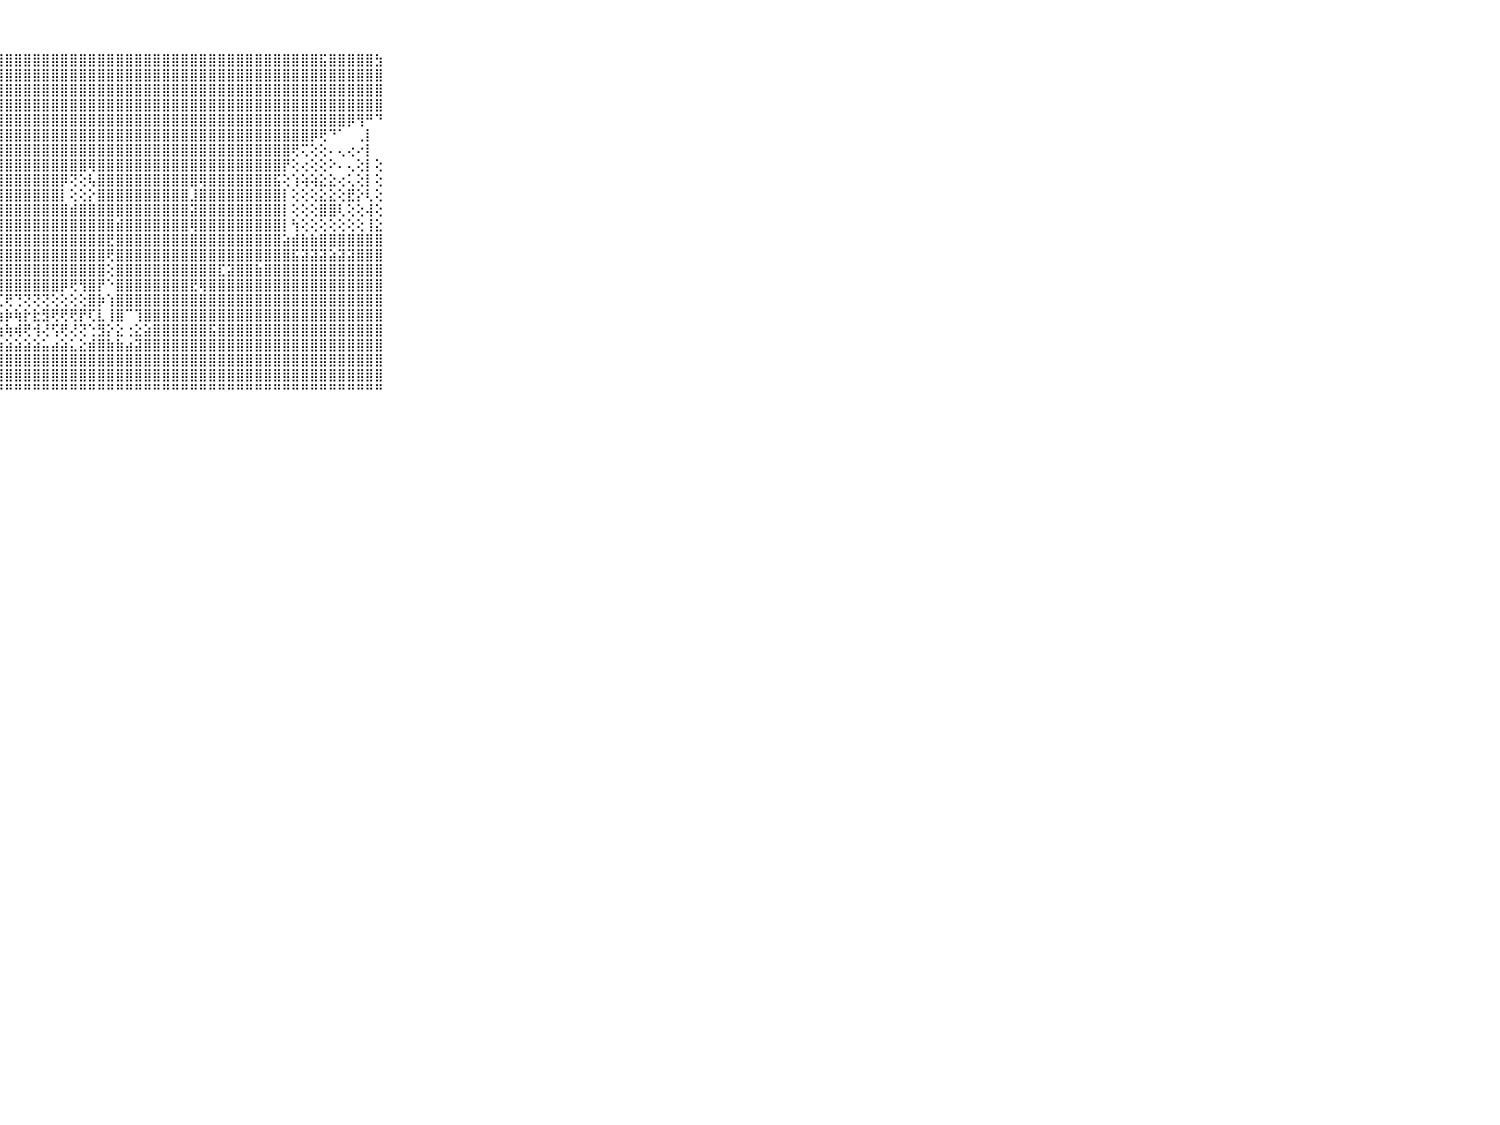

⠀⠀⠀⠀⠀⠀⠀⠀⠀⠀⠀⣿⣿⣿⣿⣿⣿⣿⣿⣿⣿⣿⣿⣿⣿⣿⣿⣿⣿⣿⣿⣿⣿⣿⣿⣿⣿⣿⣿⣿⣿⣿⣿⣿⣿⣿⣿⣿⣿⣿⣿⣿⣿⣿⣿⣿⣿⣿⣿⣿⣿⣿⣯⣿⣿⣿⣿⣿⣳⠀⠀⠀⠀⠀⠀⠀⠀⠀⠀⠀⠀
⠀⠀⠀⠀⠀⠀⠀⠀⠀⠀⠀⣿⣿⣿⣿⣿⣿⣿⣿⣿⣿⣿⣿⣿⣿⣿⣿⣿⣿⣿⣿⣿⣿⣿⣿⣿⣿⣿⣿⣿⣿⣿⣿⣿⣿⣿⣿⣿⣿⣿⣿⣿⣿⣿⣿⣿⣿⣿⣿⣿⣿⣿⣿⣿⣿⣿⣿⣿⣿⠀⠀⠀⠀⠀⠀⠀⠀⠀⠀⠀⠀
⠀⠀⠀⠀⠀⠀⠀⠀⠀⠀⠀⣿⣿⣿⣿⣿⣿⣿⣿⣿⣿⣿⣿⣿⣿⣿⣿⣿⣿⣿⣿⣿⣿⣿⣿⣿⣿⣿⣿⣿⣿⣿⣿⣿⣿⣿⣿⣿⣿⣿⣿⣿⣿⣿⣿⣿⣿⣿⣿⣿⣿⣿⣿⣿⣿⣿⣿⣿⣿⠀⠀⠀⠀⠀⠀⠀⠀⠀⠀⠀⠀
⠀⠀⠀⠀⠀⠀⠀⠀⠀⠀⠀⣿⣿⣿⣿⣿⣿⣿⣿⣿⣿⣿⣿⣿⣿⣿⣿⣿⣿⣿⣿⣿⣿⣿⣿⣿⣿⣿⣿⣿⣿⣿⣿⣿⣿⣿⣿⣿⣿⣿⣿⣿⣿⣿⣿⣿⣿⣿⣿⣿⣿⣿⣿⣿⣿⣿⣿⣿⣿⠀⠀⠀⠀⠀⠀⠀⠀⠀⠀⠀⠀
⠀⠀⠀⠀⠀⠀⠀⠀⠀⠀⠀⣿⣿⣿⣿⣿⣿⣿⣿⣿⣿⣿⣿⣿⣿⣿⣿⣿⣿⣿⣿⣿⣿⣿⣿⣿⣿⣿⣿⣿⣿⣿⣿⣿⣿⣿⣿⣿⣿⣿⣿⣿⣿⣿⣿⣿⣿⣿⣿⣿⣿⣿⣿⣿⣿⡿⢻⠛⠙⠀⠀⠀⠀⠀⠀⠀⠀⠀⠀⠀⠀
⠀⠀⠀⠀⠀⠀⠀⠀⠀⠀⠀⣿⣿⣿⣿⣿⣿⣿⣿⣿⣿⣿⣿⣿⣿⣿⣿⣿⣿⣿⣿⣿⣿⣿⣿⣿⣿⣿⣿⣿⣿⣿⣿⣿⣿⣿⣿⣿⣿⣿⣿⣿⣿⣿⣿⣿⣿⣿⣿⣿⣿⡿⢟⠙⠁⠀⢀⡇⠀⠀⠀⠀⠀⠀⠀⠀⠀⠀⠀⠀⠀
⠀⠀⠀⠀⠀⠀⠀⠀⠀⠀⠀⣿⣿⣿⣿⣿⣿⣿⣿⣿⣿⣿⣿⣿⣿⣿⣿⣿⣿⣿⣿⣿⣿⣿⣿⣿⣿⣿⣿⣿⣿⣿⣿⣿⣿⣿⣿⣿⣿⣿⣿⣿⣿⣿⣿⣿⣿⣿⣿⢟⢍⢕⢕⠄⢄⢔⠔⡇⠀⠀⠀⠀⠀⠀⠀⠀⠀⠀⠀⠀⠀
⠀⠀⠀⠀⠀⠀⠀⠀⠀⠀⠀⣿⡿⢯⡽⢝⢟⢻⣿⣿⣿⣿⣿⣿⣿⣿⣿⣿⣿⣿⣿⣿⣿⣿⣿⣿⣿⢿⣿⣿⣿⣿⣿⣿⣿⣿⣿⣿⣿⣿⣿⣿⣿⣿⣿⣿⣿⣿⡟⢕⢔⢕⢕⠕⠄⢄⢕⡇⢕⠀⠀⠀⠀⠀⠀⠀⠀⠀⠀⠀⠀
⠀⠀⠀⠀⠀⠀⠀⠀⠀⠀⠀⢣⣕⢕⣱⡜⣏⢞⢝⣯⣿⣿⣿⣿⣿⣿⣿⣿⣿⣿⣿⣿⣿⣿⡿⢝⢕⢧⣿⣿⣿⣿⣿⣿⣿⣿⣿⣿⣿⢿⣿⣿⣿⣿⣿⣿⣿⣯⢕⢱⢵⢵⣕⣕⢔⢅⢕⡇⢕⠀⠀⠀⠀⠀⠀⠀⠀⠀⠀⠀⠀
⠀⠀⠀⠀⠀⠀⠀⠀⠀⠀⠀⣷⣿⣿⣿⣿⣷⣿⣾⣵⣵⣿⣿⣿⣿⣿⣿⣿⣿⣿⣿⣿⣿⣿⡇⢕⢕⡕⣿⣿⣿⣿⣿⣿⣿⣿⣿⣿⣸⣿⣿⣿⣿⣿⣿⣿⣿⣿⡇⢕⢕⢕⣕⣕⢕⣟⡕⢇⢕⠀⠀⠀⠀⠀⠀⠀⠀⠀⠀⠀⠀
⠀⠀⠀⠀⠀⠀⠀⠀⠀⠀⠀⣿⣿⣿⣿⣿⣿⣿⣿⣿⣿⣿⣿⣿⣿⣿⣿⣿⣿⣿⣿⣿⣿⣿⣿⣾⣿⣿⣿⣿⣿⣿⣿⣿⣿⣿⣿⣿⣽⣿⣿⣿⣿⣿⣿⣿⣿⣿⡇⢕⢕⢕⣿⣿⢇⢕⢕⢼⢕⠀⠀⠀⠀⠀⠀⠀⠀⠀⠀⠀⠀
⠀⠀⠀⠀⠀⠀⠀⠀⠀⠀⠀⣿⣿⣿⣿⣿⣿⣿⣿⣿⣿⣿⣿⣿⣿⣿⣿⣿⣿⣿⣿⣿⣿⣿⣿⣿⣿⣿⣿⣿⣾⣿⣿⣿⣿⣿⣿⣿⢿⣿⣿⣿⣿⣿⣿⣿⣿⣿⡇⢳⢕⢕⢕⢕⢕⢕⢕⢸⣕⠀⠀⠀⠀⠀⠀⠀⠀⠀⠀⠀⠀
⠀⠀⠀⠀⠀⠀⠀⠀⠀⠀⠀⣿⣿⣿⣿⣿⣿⣿⣿⣿⣿⣿⣿⣿⣿⣿⣿⣿⣿⣿⣿⣿⣿⣿⣿⣿⣿⣿⣿⣟⣿⣿⣿⣿⣿⣿⣿⣿⣿⣿⣿⣿⣿⣿⣿⣿⣿⣿⣵⣾⣷⣷⣿⣿⣿⣿⣿⣿⣿⠀⠀⠀⠀⠀⠀⠀⠀⠀⠀⠀⠀
⠀⠀⠀⠀⠀⠀⠀⠀⠀⠀⠀⣿⣿⣿⣿⣿⣿⣿⣿⣿⣿⣿⣿⣿⣺⣿⣿⣿⣿⣿⣿⣿⣿⣿⣿⣿⣿⣿⣿⢟⣿⣿⣿⣿⣿⣿⣿⣿⣿⣿⣿⣿⣿⣿⣿⣿⣿⣿⣿⣯⣽⣽⣽⣵⣽⣽⣿⣿⣿⠀⠀⠀⠀⠀⠀⠀⠀⠀⠀⠀⠀
⠀⠀⠀⠀⠀⠀⠀⠀⠀⠀⠀⣿⣿⣿⣿⣿⣿⣿⣿⣿⣿⣿⣿⣿⣸⣿⣿⣿⣿⣿⣿⣿⣿⣿⣿⣿⣿⣿⣿⢕⣿⣿⣿⣿⣿⣿⣿⣿⣿⣿⣿⣏⣽⣿⣿⣷⣿⣿⣿⣿⣿⣿⣿⣿⣿⣿⣿⣿⣿⠀⠀⠀⠀⠀⠀⠀⠀⠀⠀⠀⠀
⠀⠀⠀⠀⠀⠀⠀⠀⠀⠀⠀⣿⣿⣿⣿⣿⣿⣿⣿⣿⣿⣿⣿⣿⢾⣿⣿⣿⣿⣿⣿⣿⣿⣿⡿⢟⢻⣿⡟⠑⣿⣿⣿⣿⣿⣿⣿⣿⣟⢿⣿⣿⣿⣿⣿⣿⣿⣿⣿⣿⣿⣿⣿⣿⣿⣿⣿⣿⣿⠀⠀⠀⠀⠀⠀⠀⠀⠀⠀⠀⠀
⠀⠀⠀⠀⠀⠀⠀⠀⠀⠀⠀⣿⣿⣿⣿⣿⣿⣿⣿⣿⣿⣿⣿⣽⣾⢿⠟⢏⢟⢙⢝⢝⢝⢕⢕⢕⢕⣿⡷⢱⣿⣿⣿⣿⣿⣿⣿⣿⣿⣿⣿⣿⣿⣿⣿⣿⣿⣿⣿⣿⣿⣿⣿⣿⣿⣿⣿⣿⣿⠀⠀⠀⠀⠀⠀⠀⠀⠀⠀⠀⠀
⠀⠀⠀⠀⠀⠀⠀⠀⠀⠀⠀⣿⣿⣿⣿⢿⢿⢿⣟⣟⣯⣽⣽⣵⡕⢇⣕⣷⡷⢷⡗⣗⣻⢟⢟⢟⡟⢏⣇⢸⣿⠉⢹⣿⣿⣿⣿⣿⣿⣿⣿⣿⣿⣿⣿⣿⣿⣿⣿⣿⣿⣿⣿⣿⣿⣿⣿⣿⣿⠀⠀⠀⠀⠀⠀⠀⠀⠀⠀⠀⠀
⠀⠀⠀⠀⠀⠀⠀⠀⠀⠀⠀⣝⣕⣕⣧⣵⣿⣿⣿⣿⣿⣿⣿⣿⣿⣿⣾⢷⢷⢾⢟⢺⢜⢫⢟⢜⢝⢑⣻⡕⣕⢐⣕⣵⣿⣿⣿⣿⣿⣿⣯⣿⣿⣿⣿⣿⣿⣿⣿⣿⣿⣿⣿⣿⣿⣿⣿⣿⣿⠀⠀⠀⠀⠀⠀⠀⠀⠀⠀⠀⠀
⠀⠀⠀⠀⠀⠀⠀⠀⠀⠀⠀⣷⣿⣿⣿⣿⣿⣿⣿⣿⣿⣿⣿⣿⣧⣼⣵⣵⣵⣵⣵⣵⣥⣴⣵⣅⣕⣾⣿⣷⣷⣴⣽⣿⣿⣿⣿⣿⣿⣿⣿⣿⣿⣿⣿⣿⣿⣿⣿⣿⣿⣿⣿⣿⣿⣿⣿⣿⣿⠀⠀⠀⠀⠀⠀⠀⠀⠀⠀⠀⠀
⠀⠀⠀⠀⠀⠀⠀⠀⠀⠀⠀⣿⣿⣿⣿⣿⣿⣿⣿⣿⣿⣿⣿⣿⣿⣿⣿⣿⣿⣿⣿⣿⣿⣿⣿⣿⣿⣿⣿⣿⣿⣿⣿⣿⣿⣿⣿⣿⣿⣿⣿⣿⣿⣿⣿⣿⣿⣿⣿⣿⣿⣿⣿⣿⣿⣿⣿⣿⣿⠀⠀⠀⠀⠀⠀⠀⠀⠀⠀⠀⠀
⠀⠀⠀⠀⠀⠀⠀⠀⠀⠀⠀⣿⣿⣿⣿⣿⣿⣿⣿⣿⣿⣿⣿⣿⣿⣿⣿⣿⣿⣿⣿⣿⣿⣿⣿⣿⣿⣿⣿⣿⣿⣿⣿⣿⣿⣿⣿⣿⣿⣿⣿⣿⣿⣿⣿⣿⣿⣿⣿⣿⣿⣿⣿⣿⣿⣿⣿⣿⣿⠀⠀⠀⠀⠀⠀⠀⠀⠀⠀⠀⠀
⠀⠀⠀⠀⠀⠀⠀⠀⠀⠀⠀⠙⠛⠛⠛⠛⠛⠛⠛⠛⠛⠛⠛⠛⠛⠛⠛⠛⠛⠛⠛⠛⠛⠛⠛⠛⠛⠛⠛⠛⠛⠛⠛⠛⠛⠛⠛⠛⠛⠛⠛⠛⠛⠛⠛⠛⠛⠛⠛⠛⠛⠛⠛⠛⠛⠛⠛⠛⠛⠀⠀⠀⠀⠀⠀⠀⠀⠀⠀⠀⠀